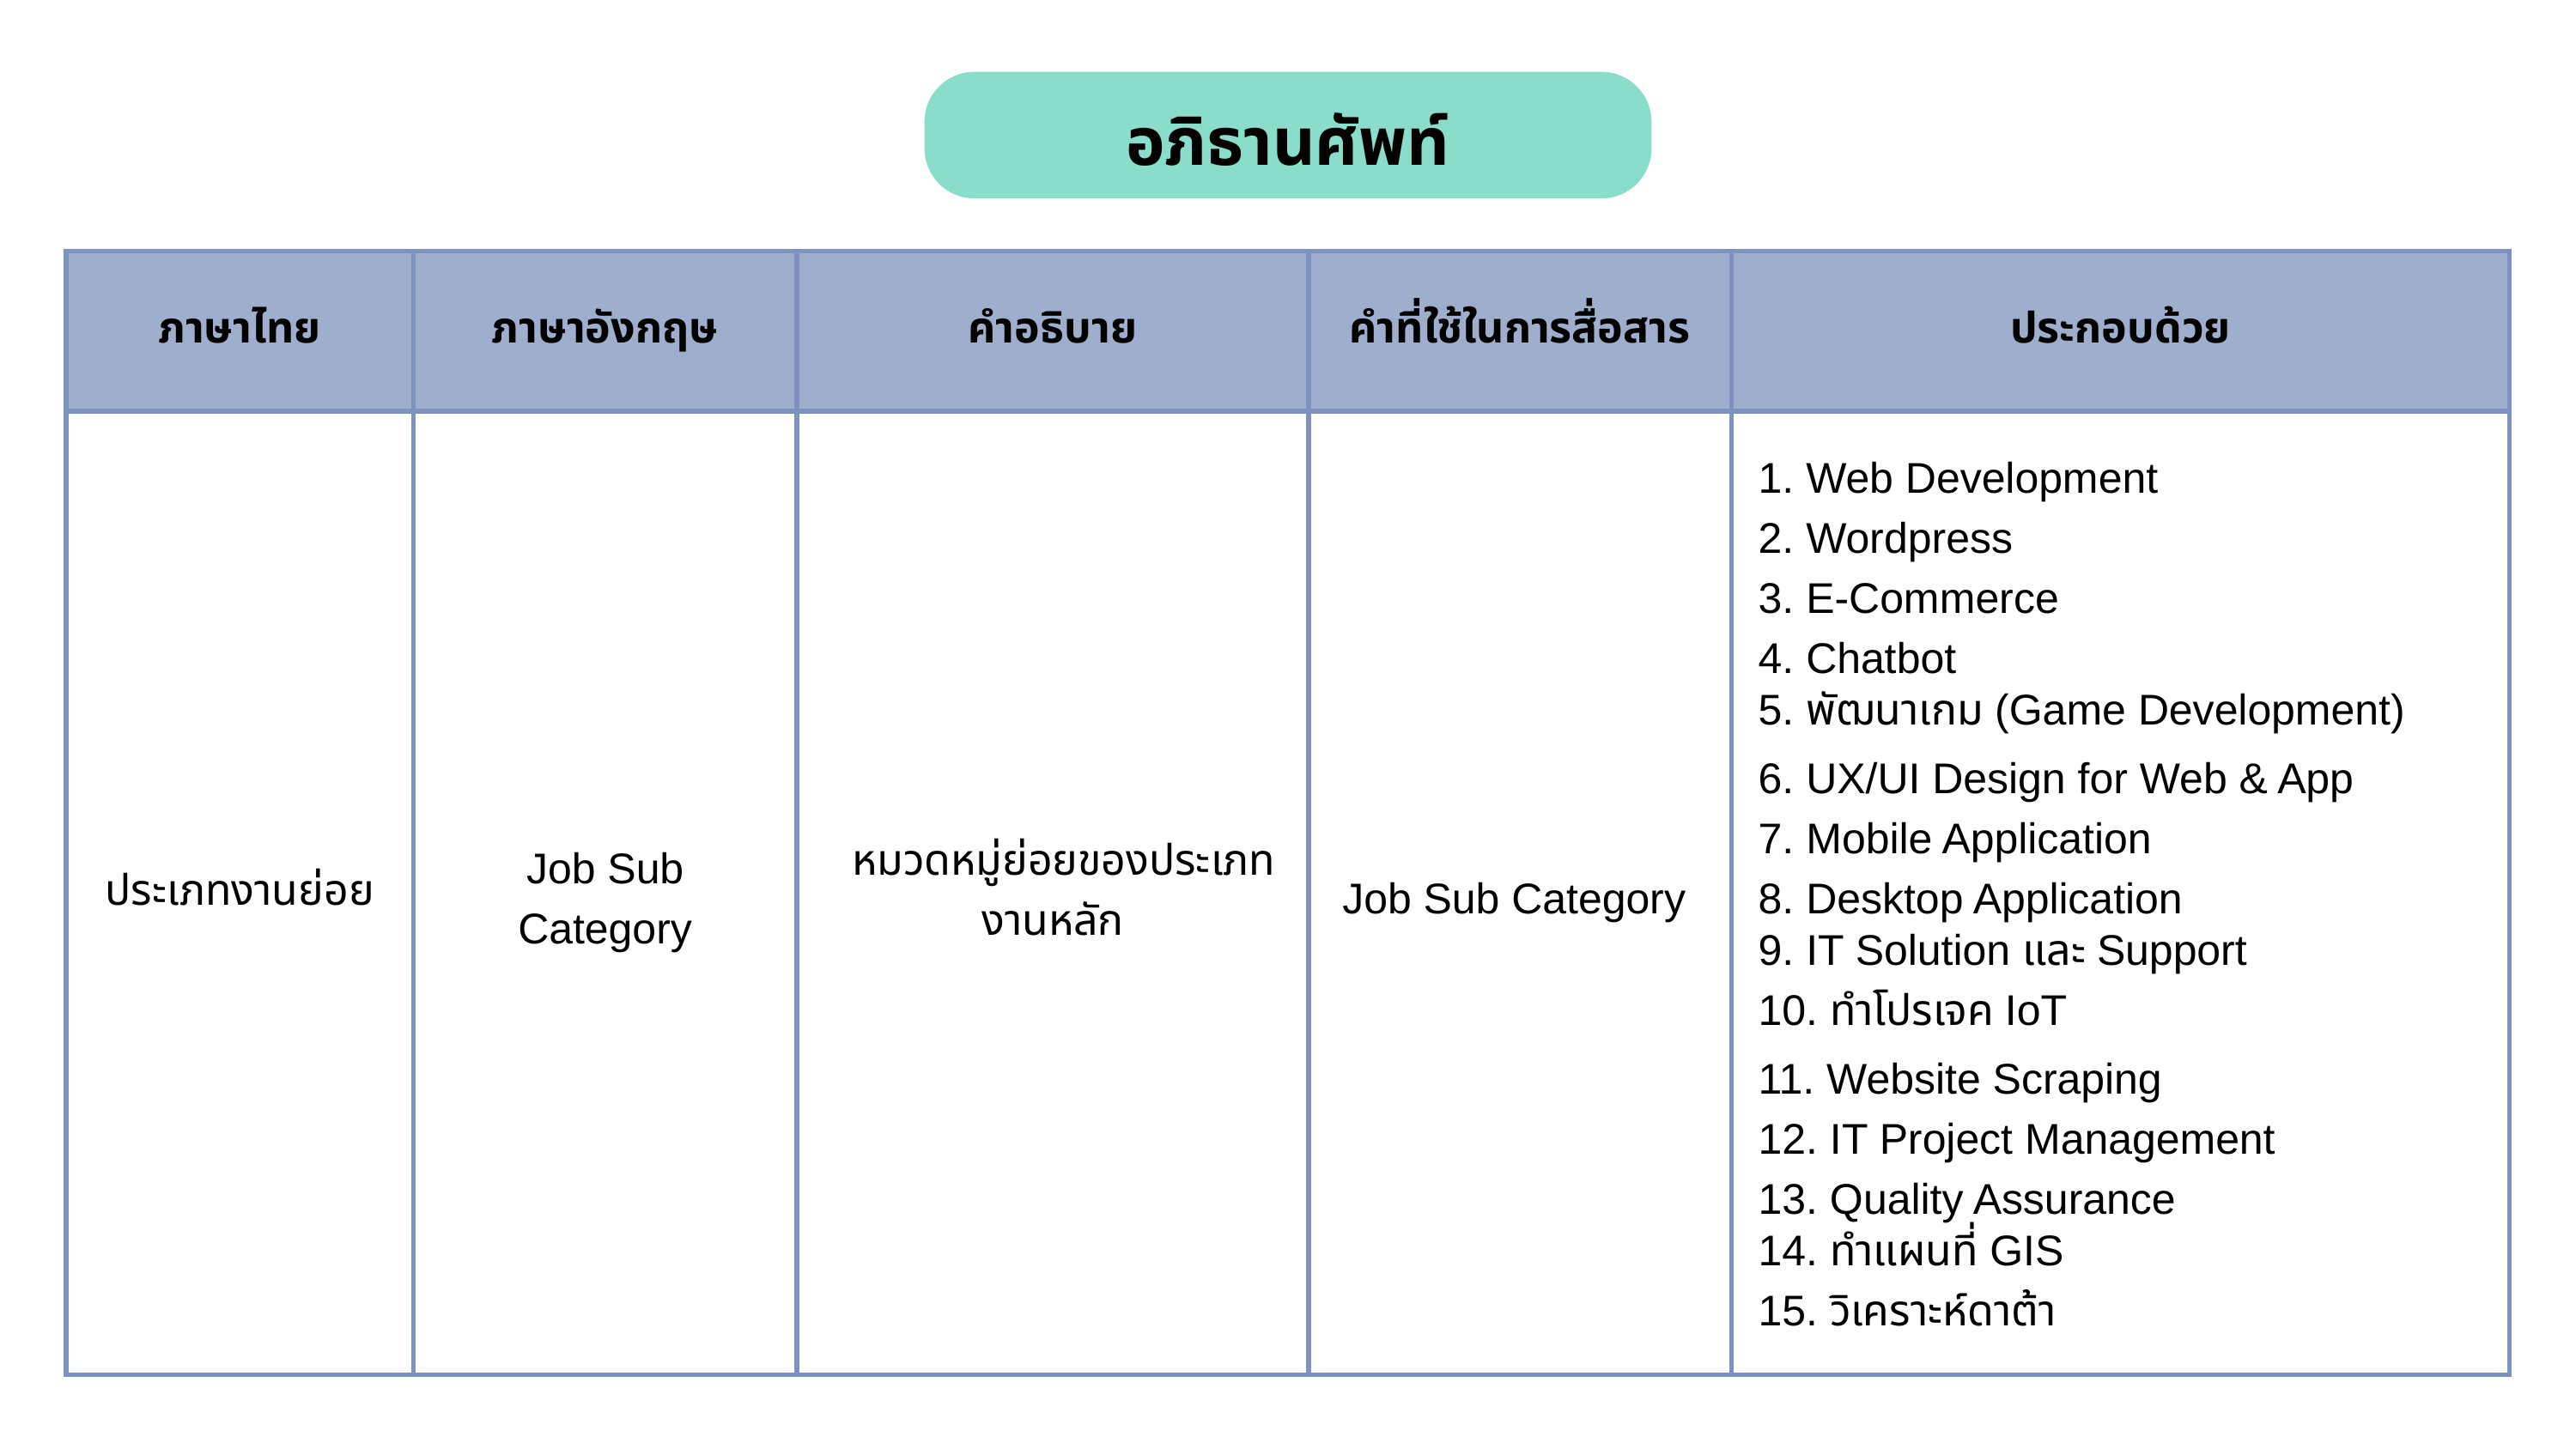

อภิธานศัพท์
| ภาษาไทย | ภาษาอังกฤษ | คำอธิบาย | คำที่ใช้ในการสื่อสาร | ประกอบด้วย |
| --- | --- | --- | --- | --- |
| ประเภทงานย่อย | Job Sub Category | หมวดหมู่ย่อยของประเภทงานหลัก | Job Sub Category | 1. Web Development 2. Wordpress 3. E-Commerce 4. Chatbot 5. พัฒนาเกม (Game Development) 6. UX/UI Design for Web & App 7. Mobile Application 8. Desktop Application 9. IT Solution และ Support 10. ทำโปรเจค IoT 11. Website Scraping 12. IT Project Management 13. Quality Assurance 14. ทำแผนที่ GIS 15. วิเคราะห์ดาต้า |